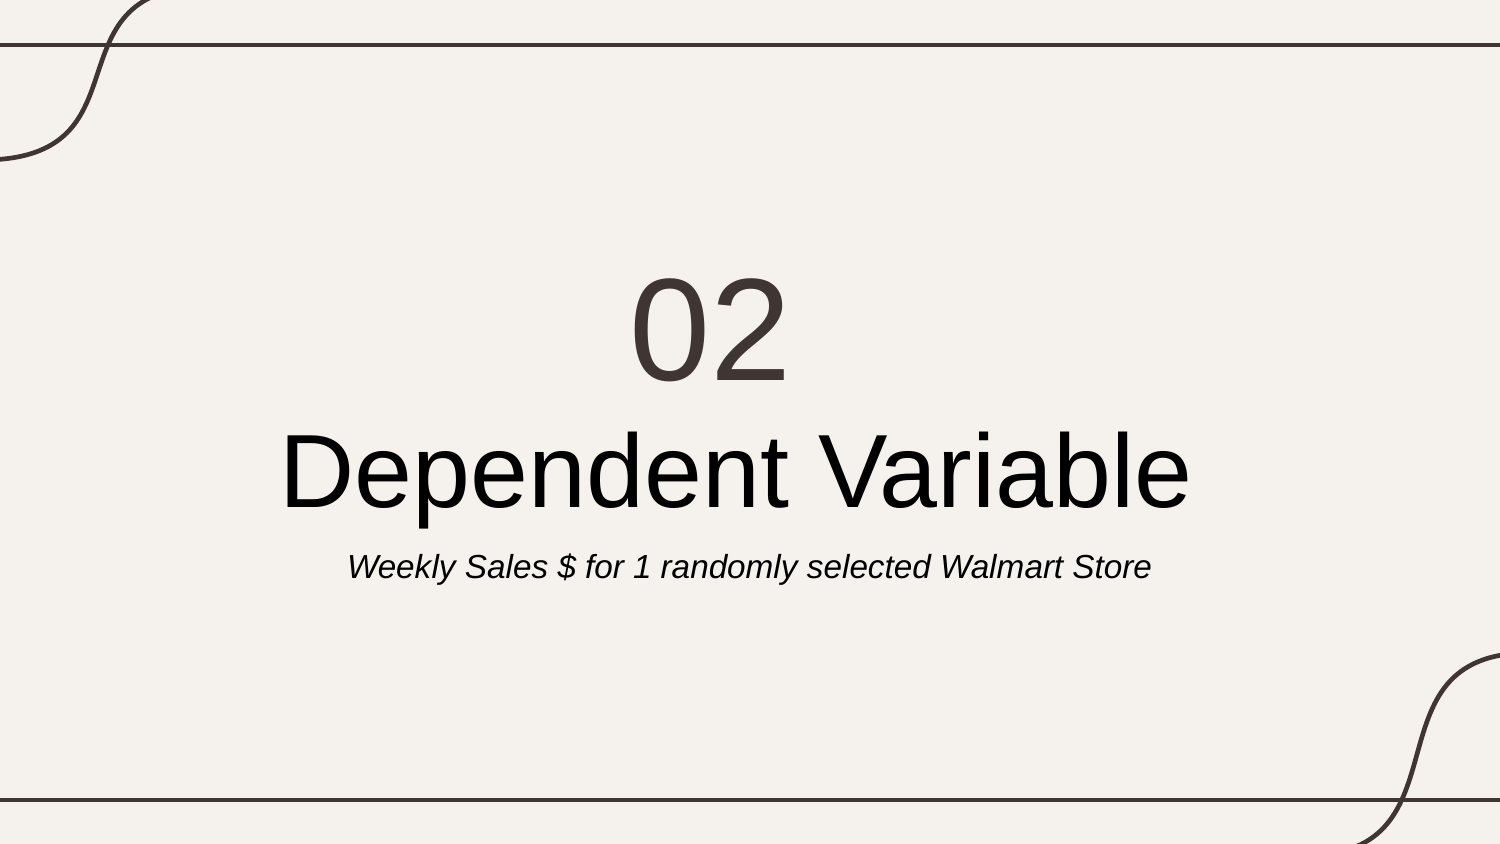

02
# Dependent Variable
Weekly Sales $ for 1 randomly selected Walmart Store